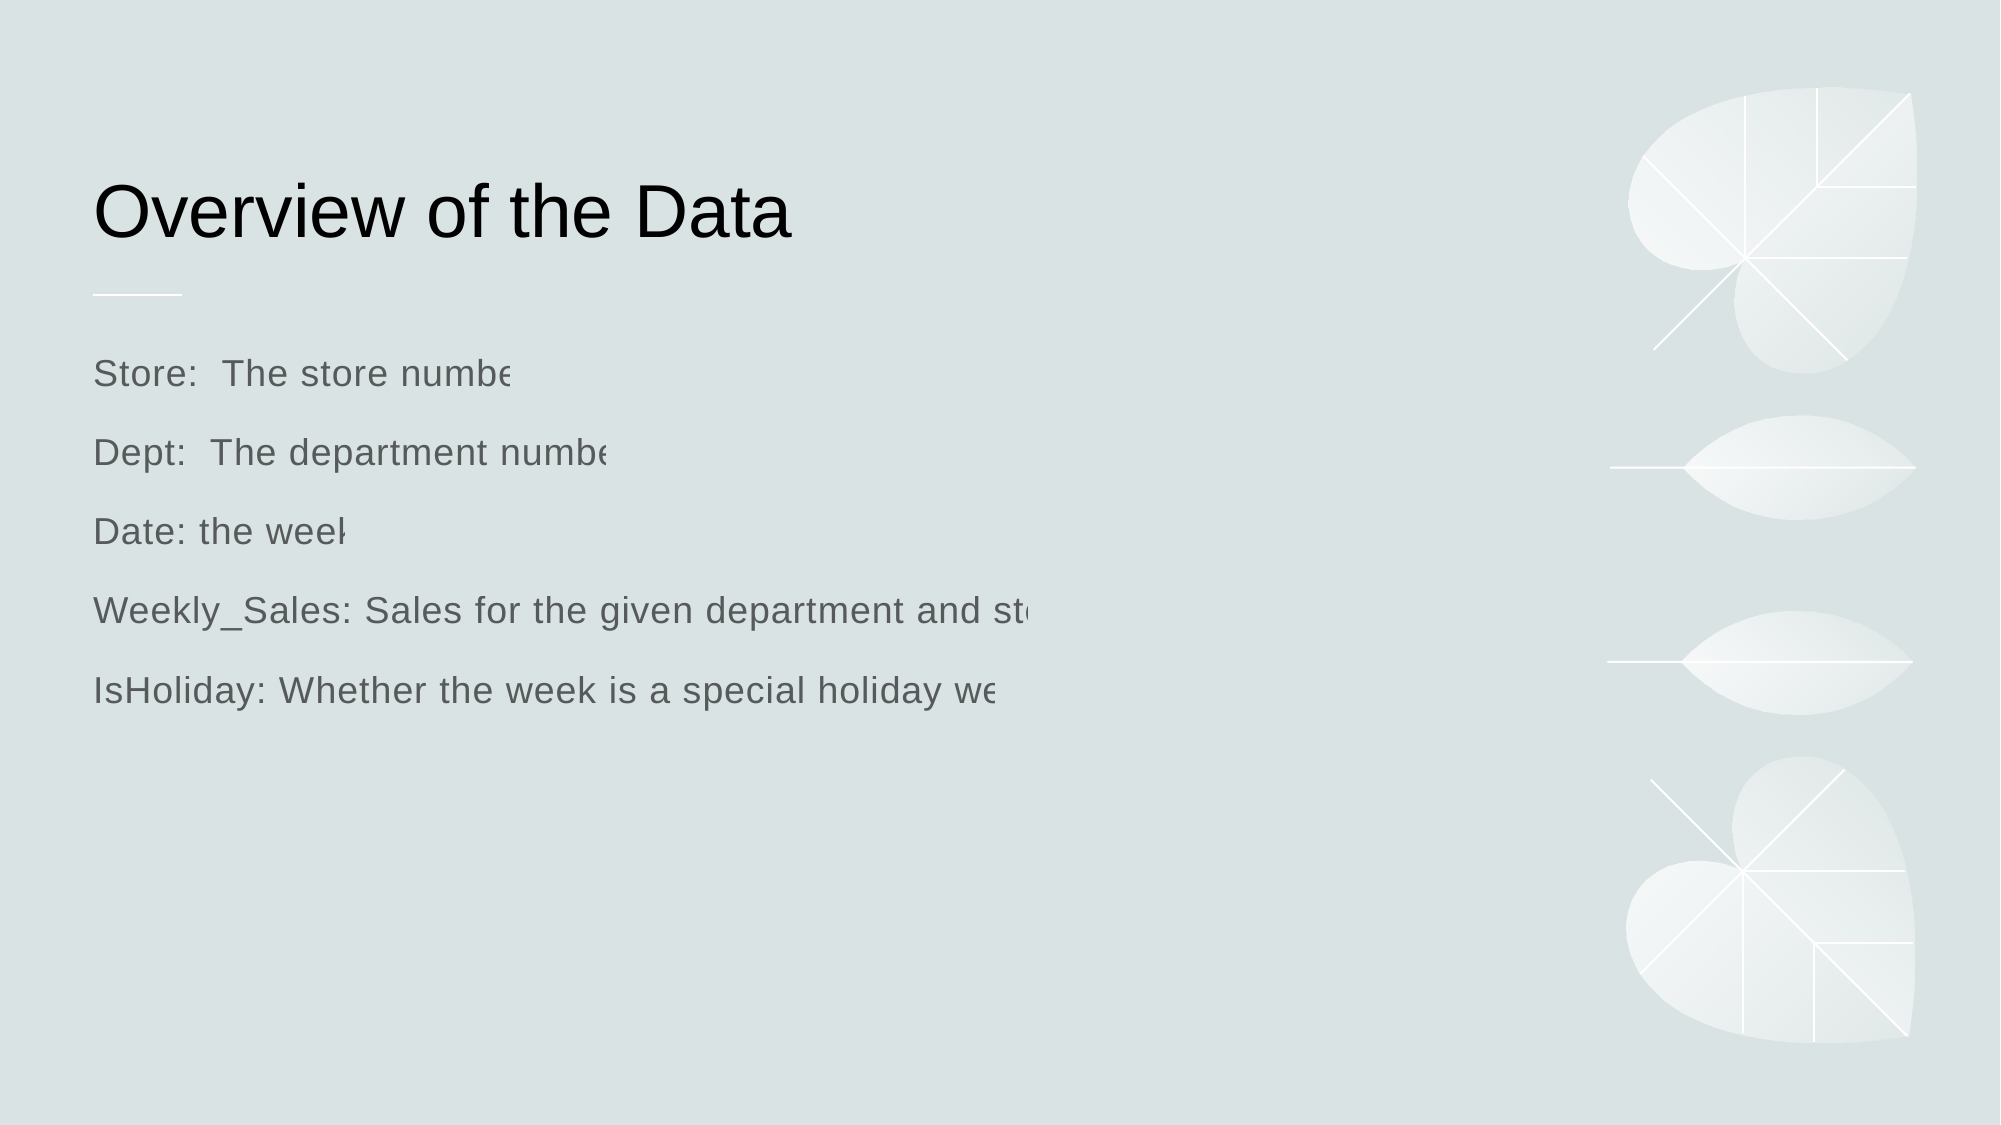

# Overview of the Data
Store:  The store number
Dept:  The department number
Date: the week
Weekly_Sales: Sales for the given department and store
IsHoliday: Whether the week is a special holiday week